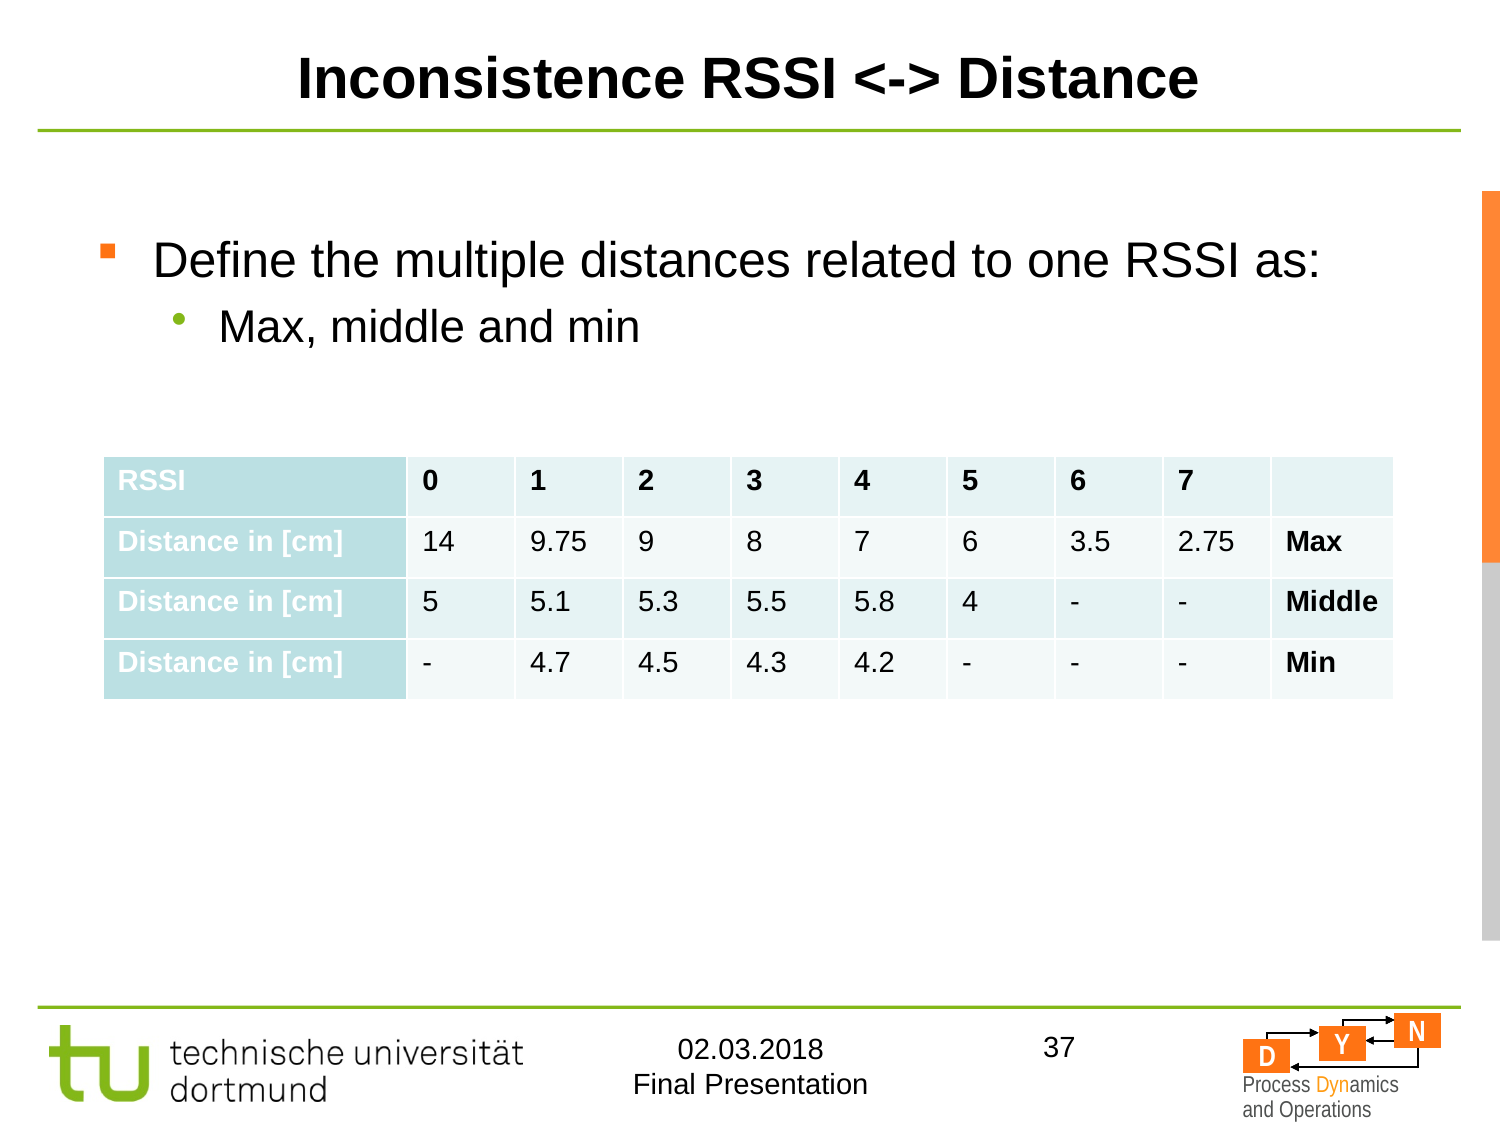

# Inconsistence RSSI <-> Distance
Define the multiple distances related to one RSSI as:
Max, middle and min
| RSSI | 0 | 1 | 2 | 3 | 4 | 5 | 6 | 7 |  |
| --- | --- | --- | --- | --- | --- | --- | --- | --- | --- |
| Distance in [cm] | 14 | 9.75 | 9 | 8 | 7 | 6 | 3.5 | 2.75 | Max |
| Distance in [cm] | 5 | 5.1 | 5.3 | 5.5 | 5.8 | 4 | - | - | Middle |
| Distance in [cm] | - | 4.7 | 4.5 | 4.3 | 4.2 | - | - | - | Min |